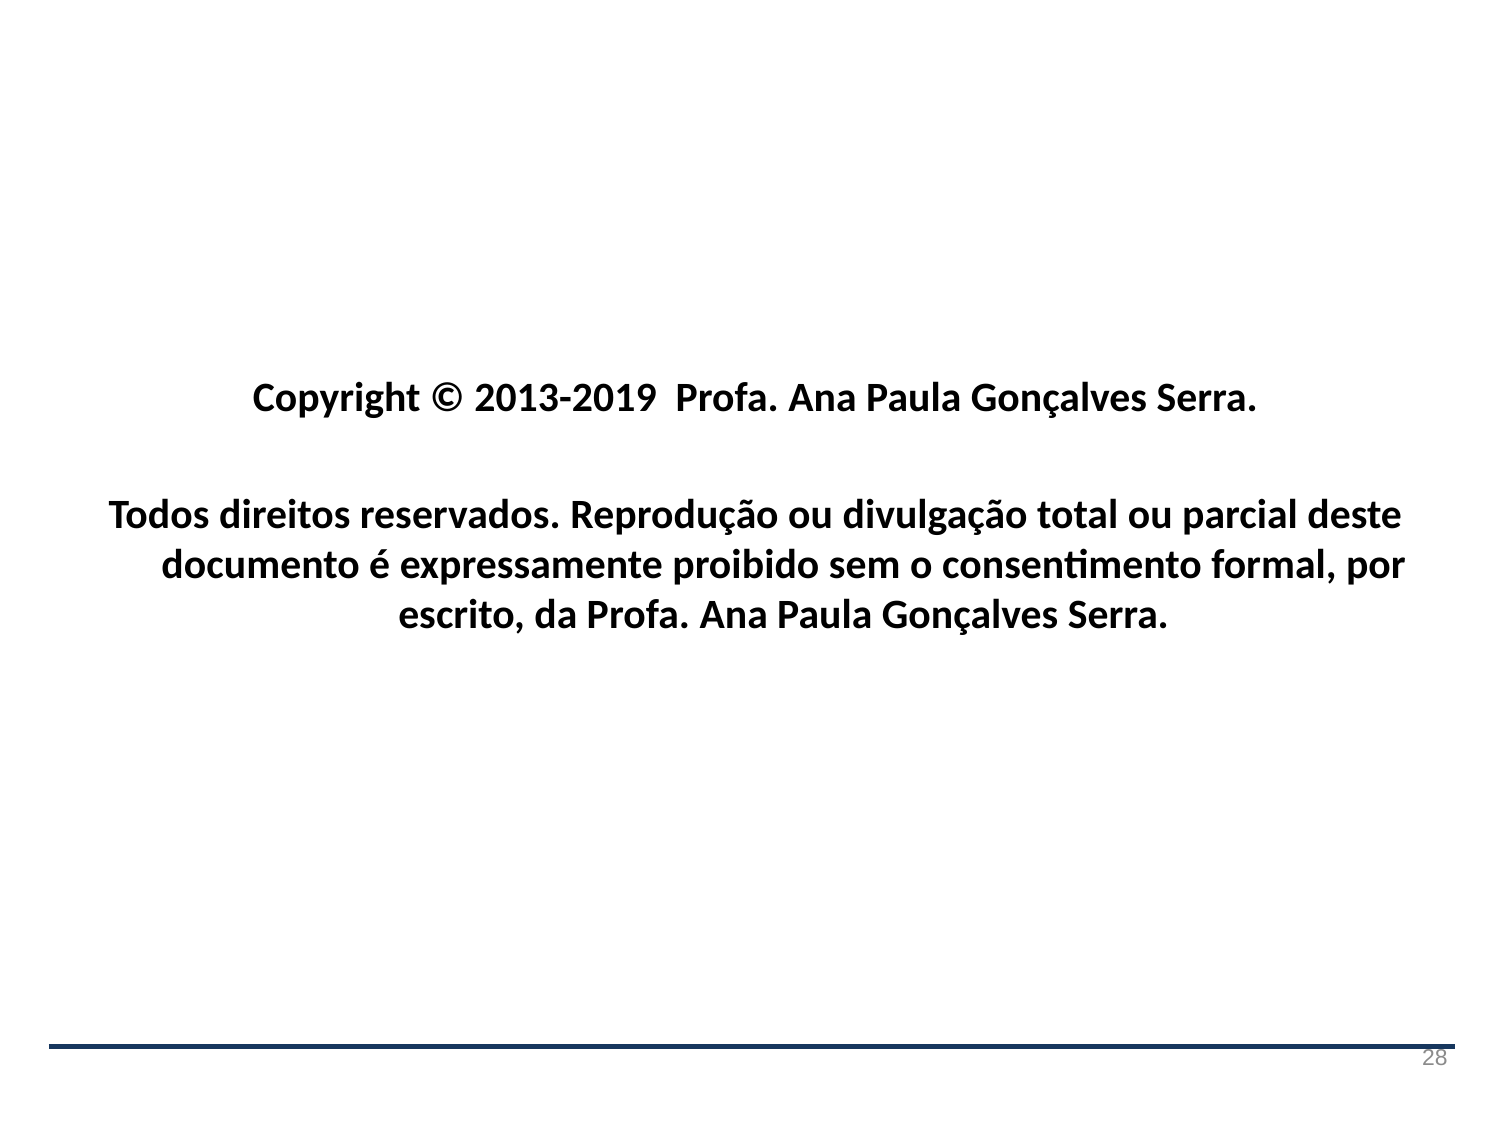

Copyright © 2013-2019  Profa. Ana Paula Gonçalves Serra.

Todos direitos reservados. Reprodução ou divulgação total ou parcial deste documento é expressamente proibido sem o consentimento formal, por escrito, da Profa. Ana Paula Gonçalves Serra.
28